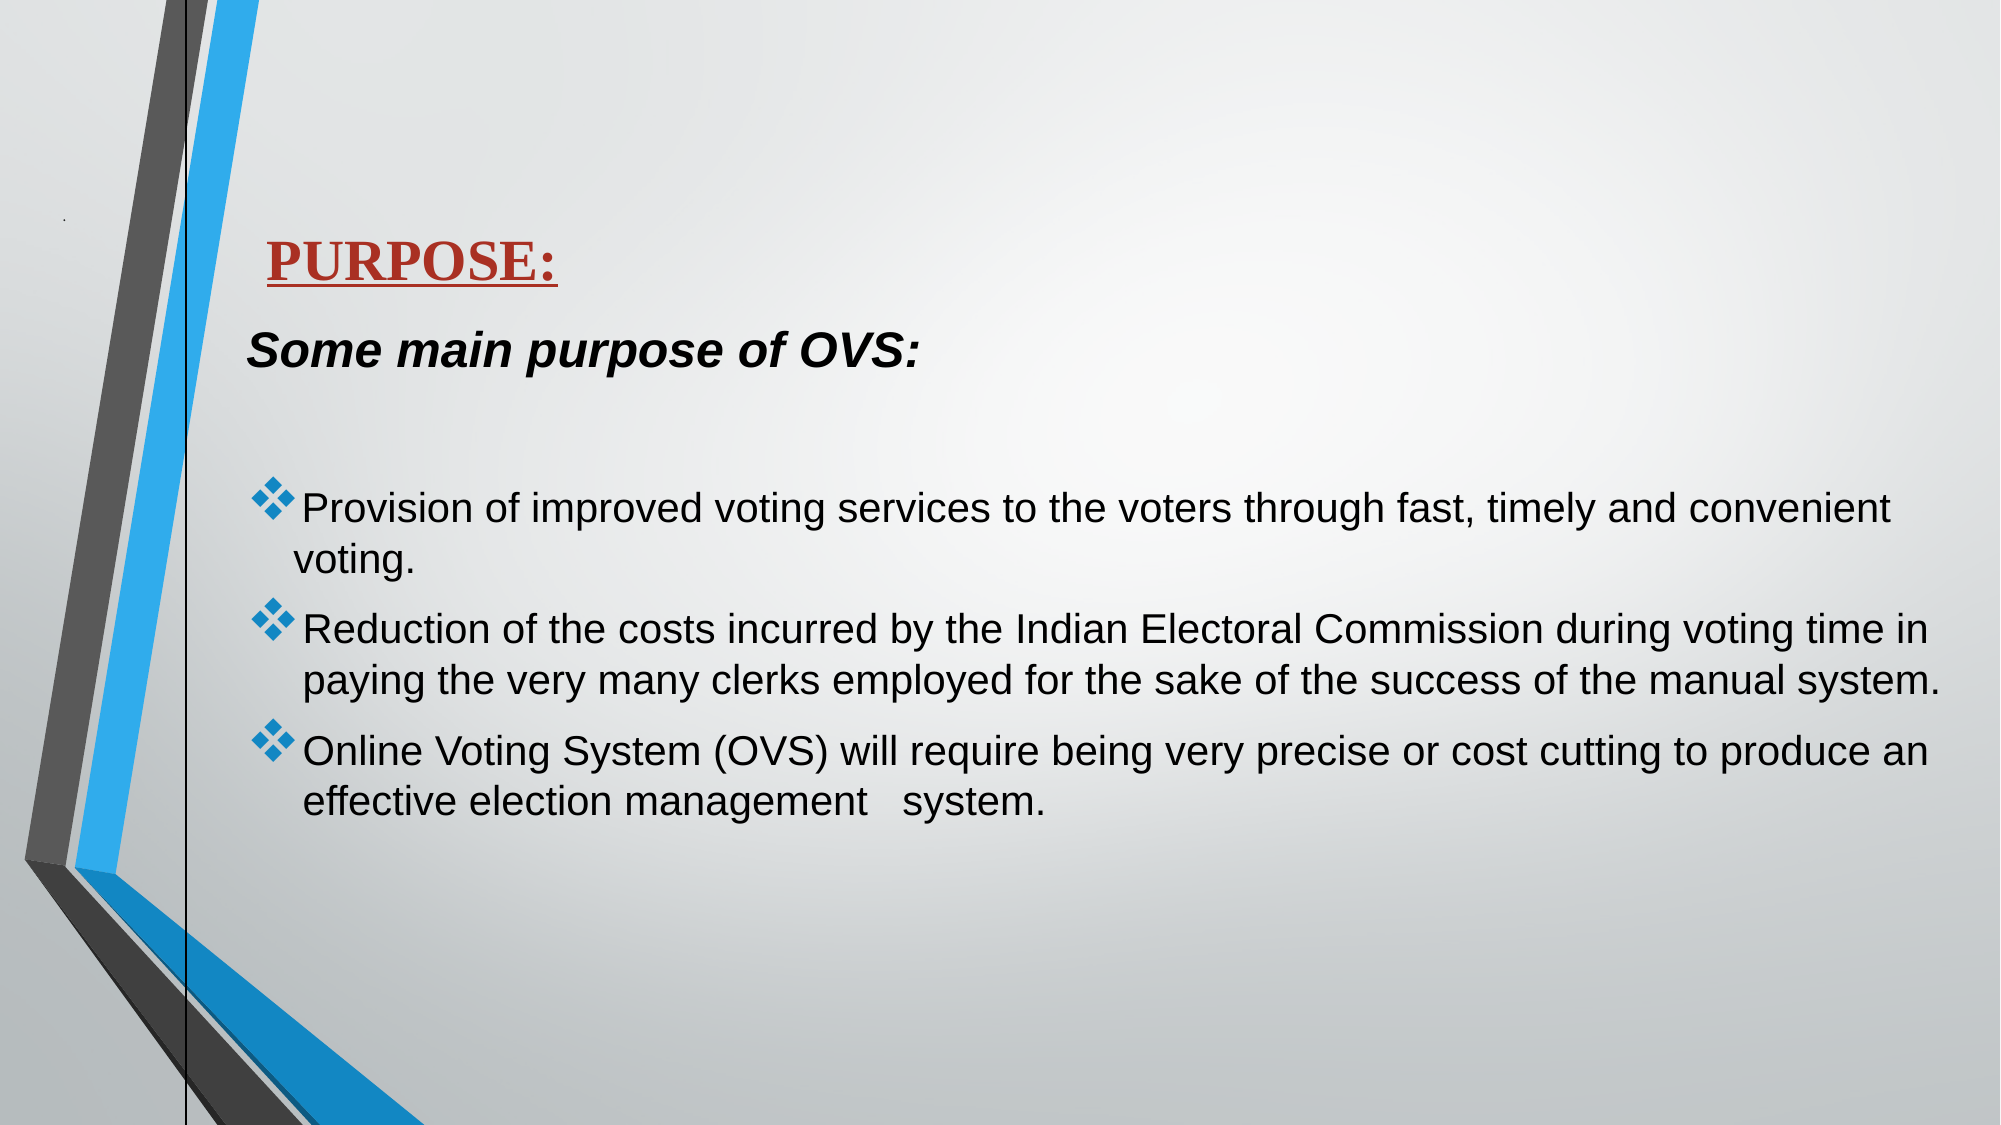

# Purpose:

Some main purpose of OVS:

Provision of improved voting services to the voters through fast, timely and convenient voting.
Reduction of the costs incurred by the Indian Electoral Commission during voting time in paying the very many clerks employed for the sake of the success of the manual system.
Online Voting System (OVS) will require being very precise or cost cutting to produce an effective election management   system.